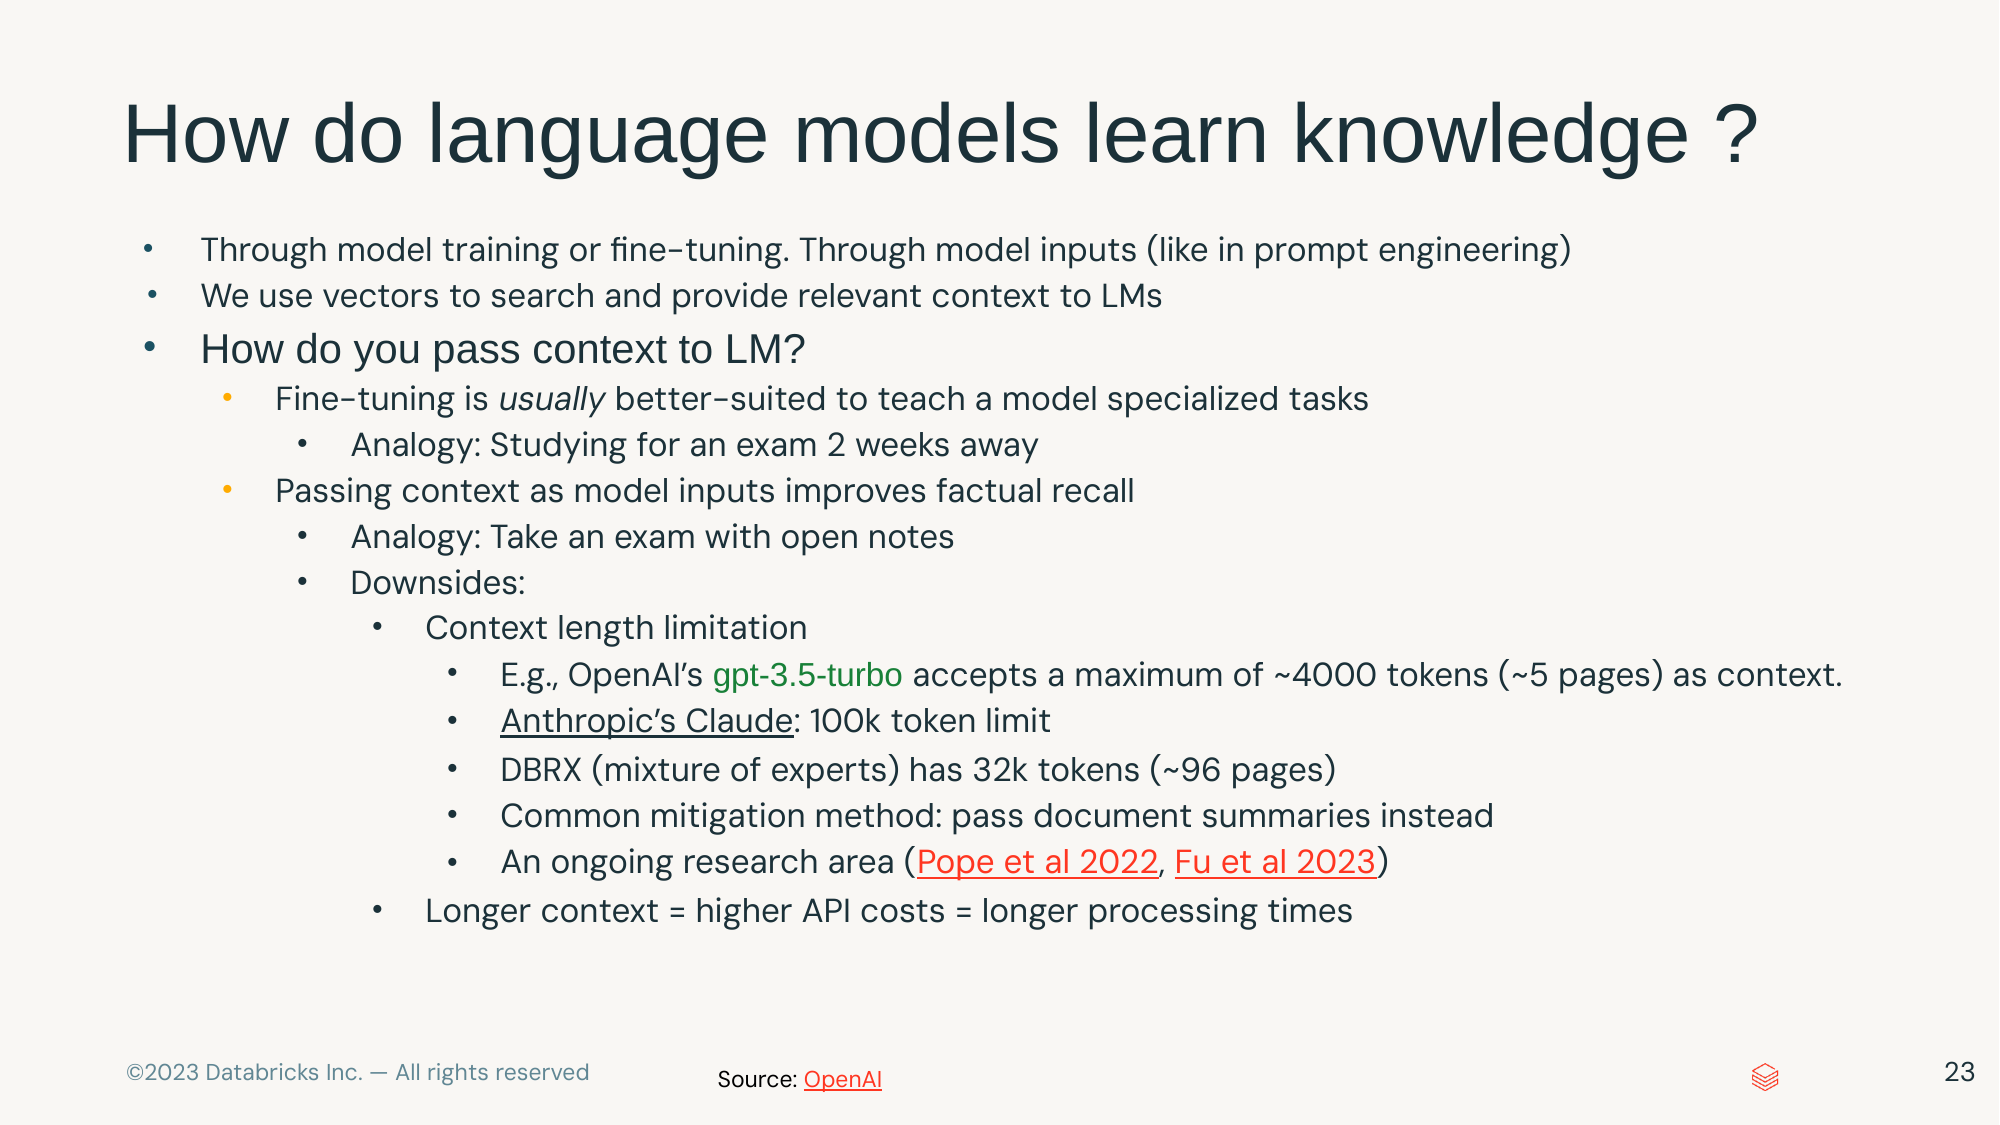

# How do language models learn knowledge ?
Through model training or fine-tuning. Through model inputs (like in prompt engineering)
We use vectors to search and provide relevant context to LMs
How do you pass context to LM?
Fine-tuning is usually better-suited to teach a model specialized tasks
Analogy: Studying for an exam 2 weeks away
Passing context as model inputs improves factual recall
Analogy: Take an exam with open notes
Downsides:
Context length limitation
E.g., OpenAI’s gpt-3.5-turbo accepts a maximum of ~4000 tokens (~5 pages) as context.
Anthropic’s Claude: 100k token limit
DBRX (mixture of experts) has 32k tokens (~96 pages)
Common mitigation method: pass document summaries instead
An ongoing research area (Pope et al 2022, Fu et al 2023)
Longer context = higher API costs = longer processing times
23
Source: OpenAI